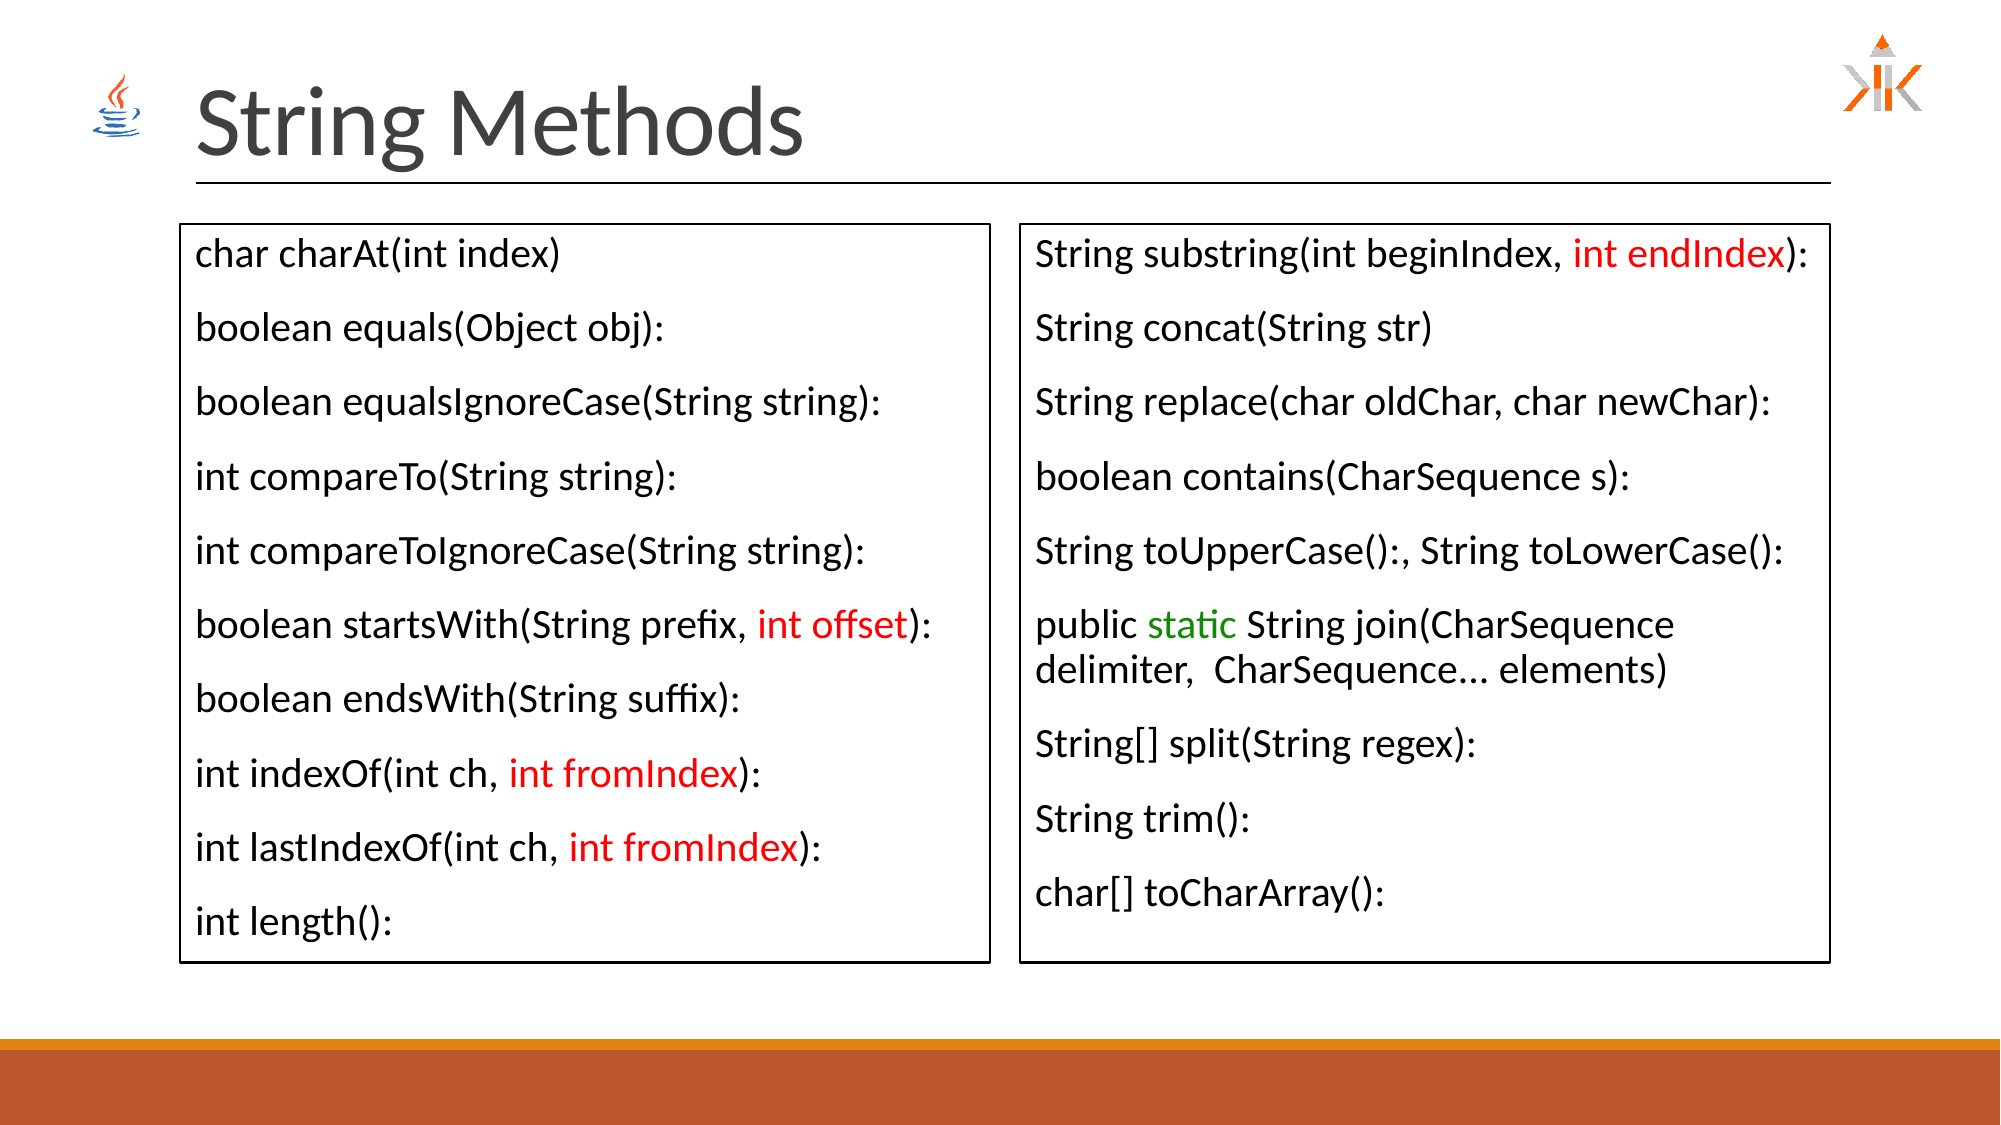

# String Methods
char charAt(int index)
boolean equals(Object obj):
boolean equalsIgnoreCase(String string):
int compareTo(String string):
int compareToIgnoreCase(String string):
boolean startsWith(String prefix, int offset):
boolean endsWith(String suffix):
int indexOf(int ch, int fromIndex):
int lastIndexOf(int ch, int fromIndex):
int length():

String substring(int beginIndex, int endIndex):
String concat(String str)
String replace(char oldChar, char newChar):
boolean contains(CharSequence s):
String toUpperCase():, String toLowerCase():
public static String join(CharSequence delimiter,  CharSequence... elements)
String[] split(String regex):
String trim():
char[] toCharArray():